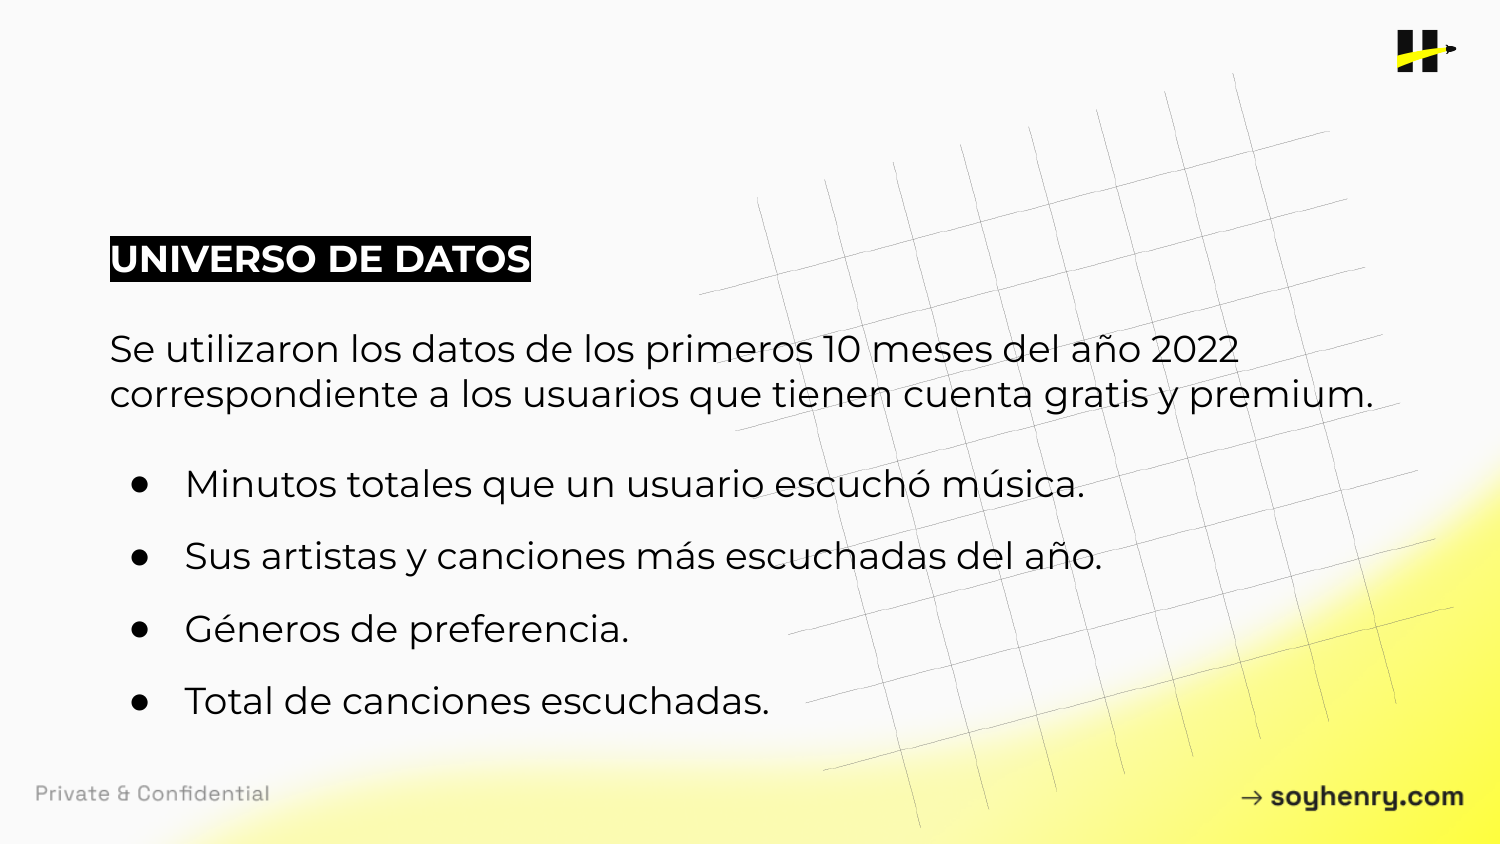

UNIVERSO DE DATOS
Se utilizaron los datos de los primeros 10 meses del año 2022 correspondiente a los usuarios que tienen cuenta gratis y premium.
Minutos totales que un usuario escuchó música.
Sus artistas y canciones más escuchadas del año.
Géneros de preferencia.
Total de canciones escuchadas.